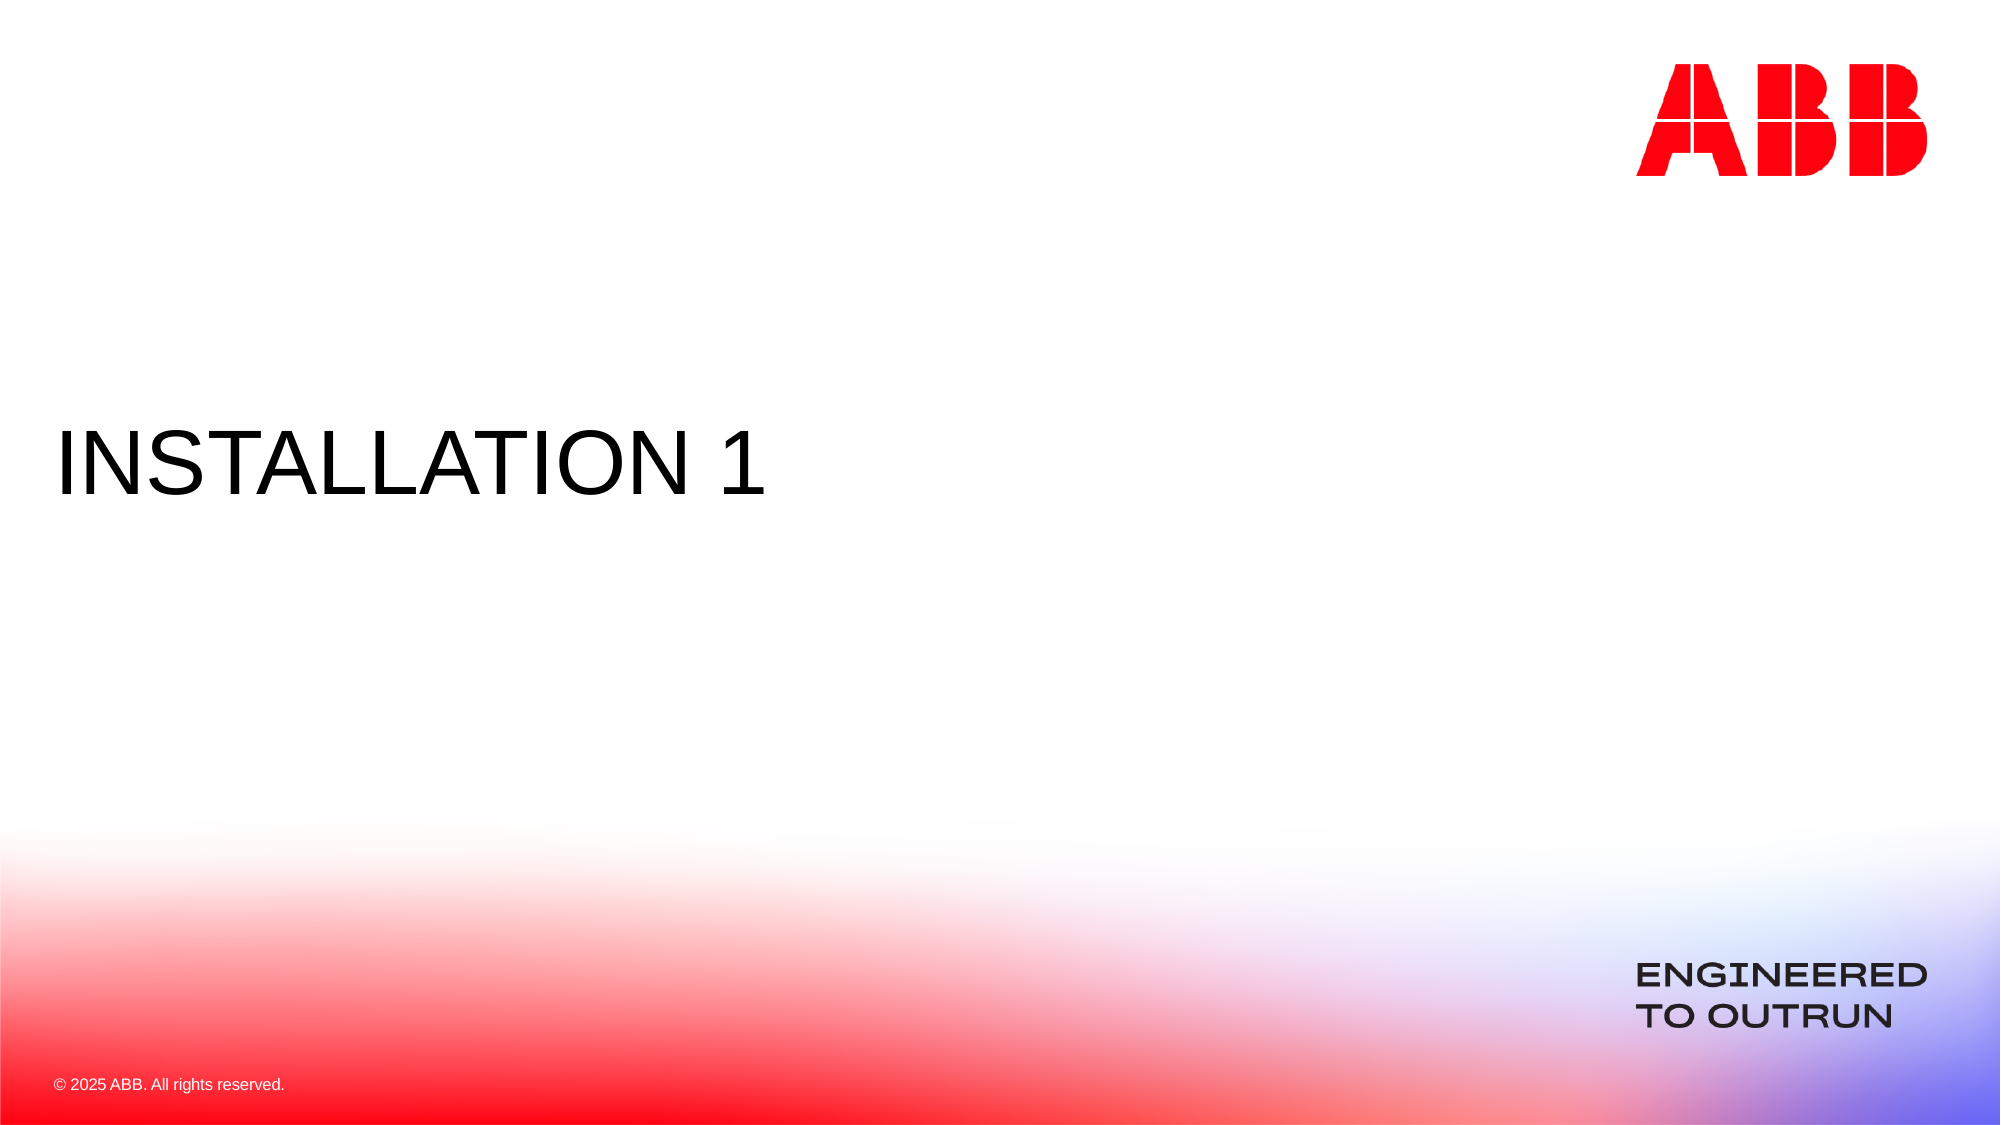

# Installation 1

September 7, 2025

Slide 1